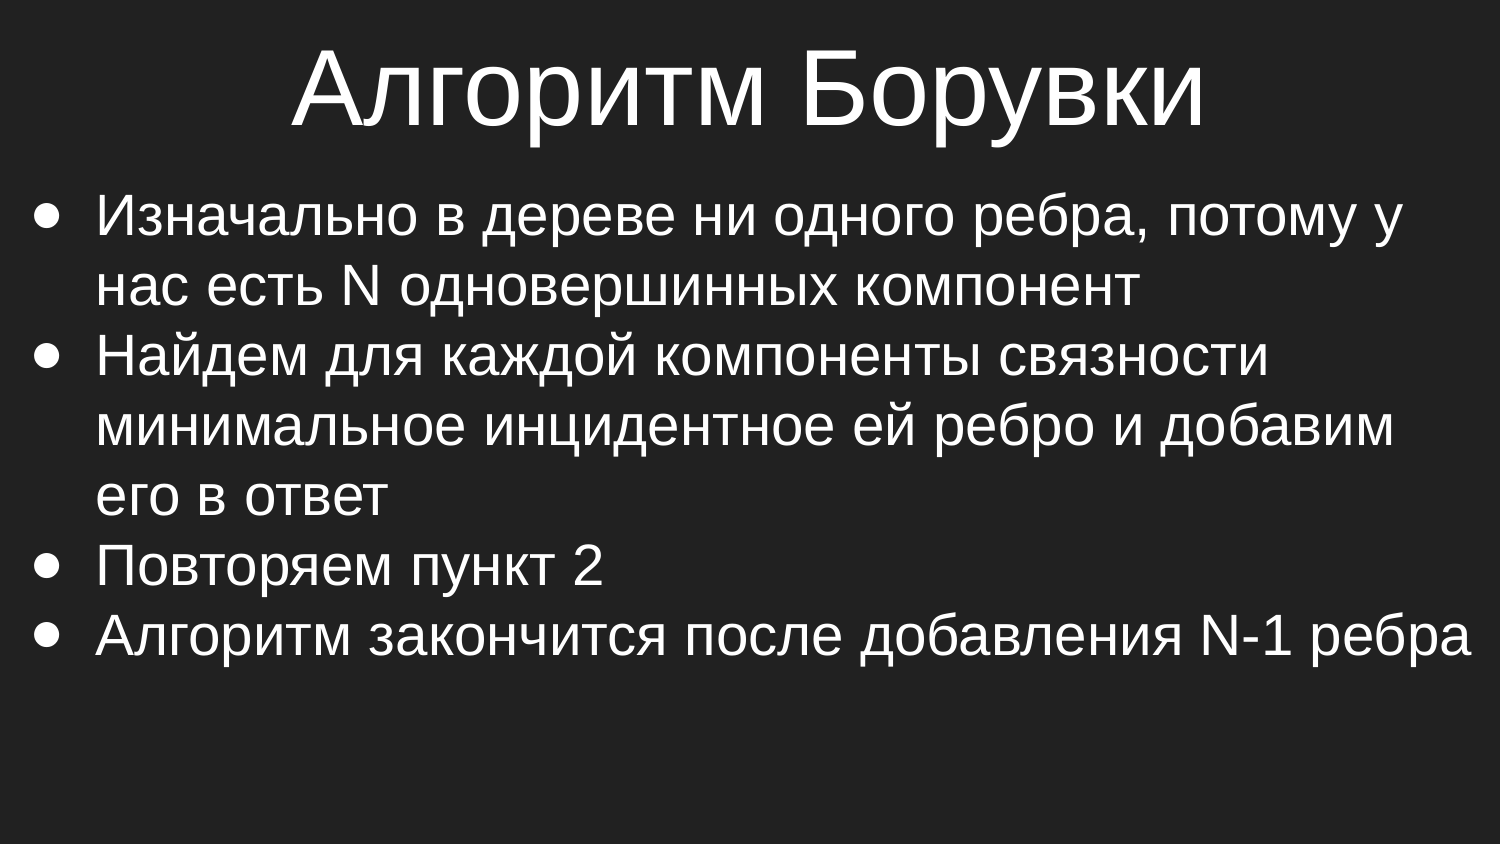

# Алгоритм Борувки
Изначально в дереве ни одного ребра, потому у нас есть N одновершинных компонент
Найдем для каждой компоненты связности минимальное инцидентное ей ребро и добавим его в ответ
Повторяем пункт 2
Алгоритм закончится после добавления N-1 ребра